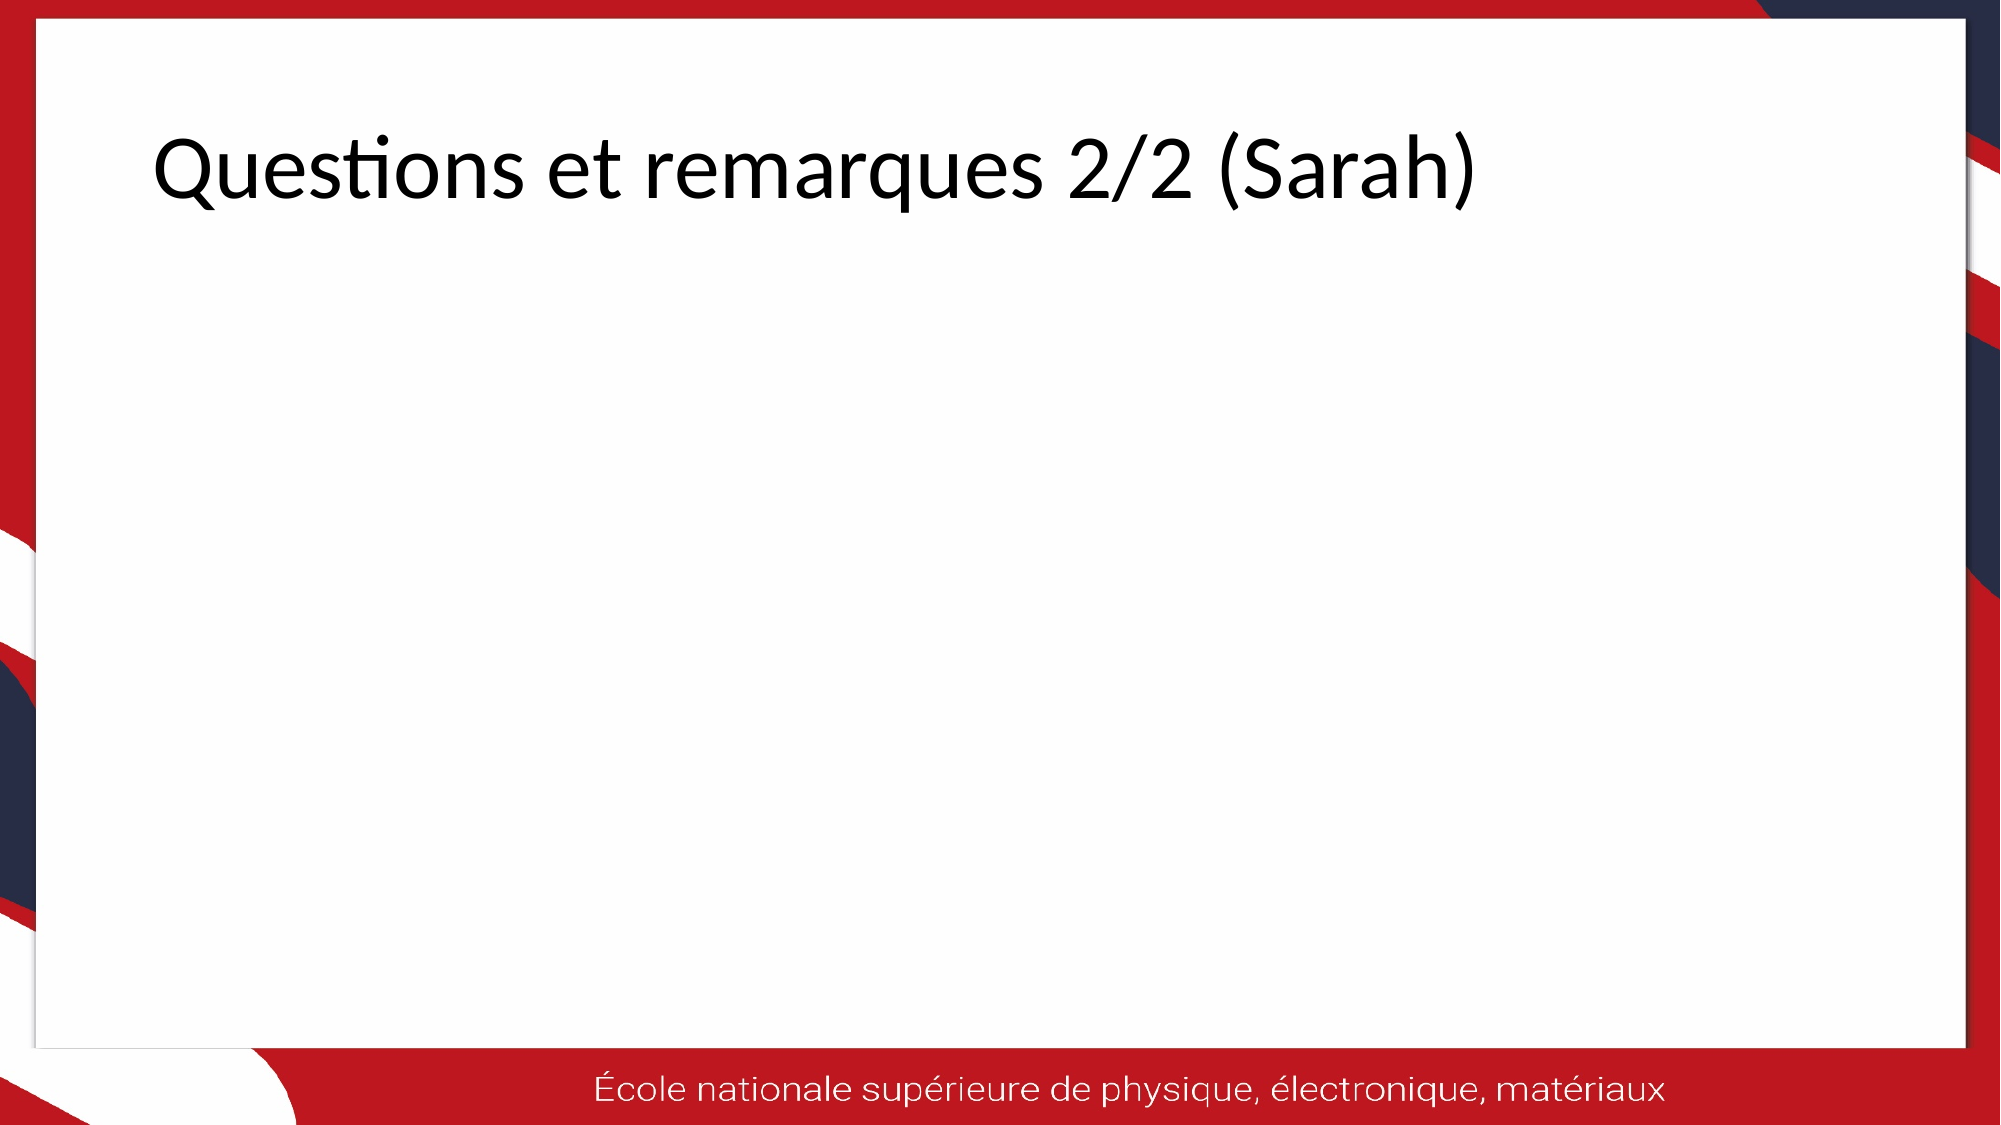

# Questions et remarques 2/2 (Sarah)

95